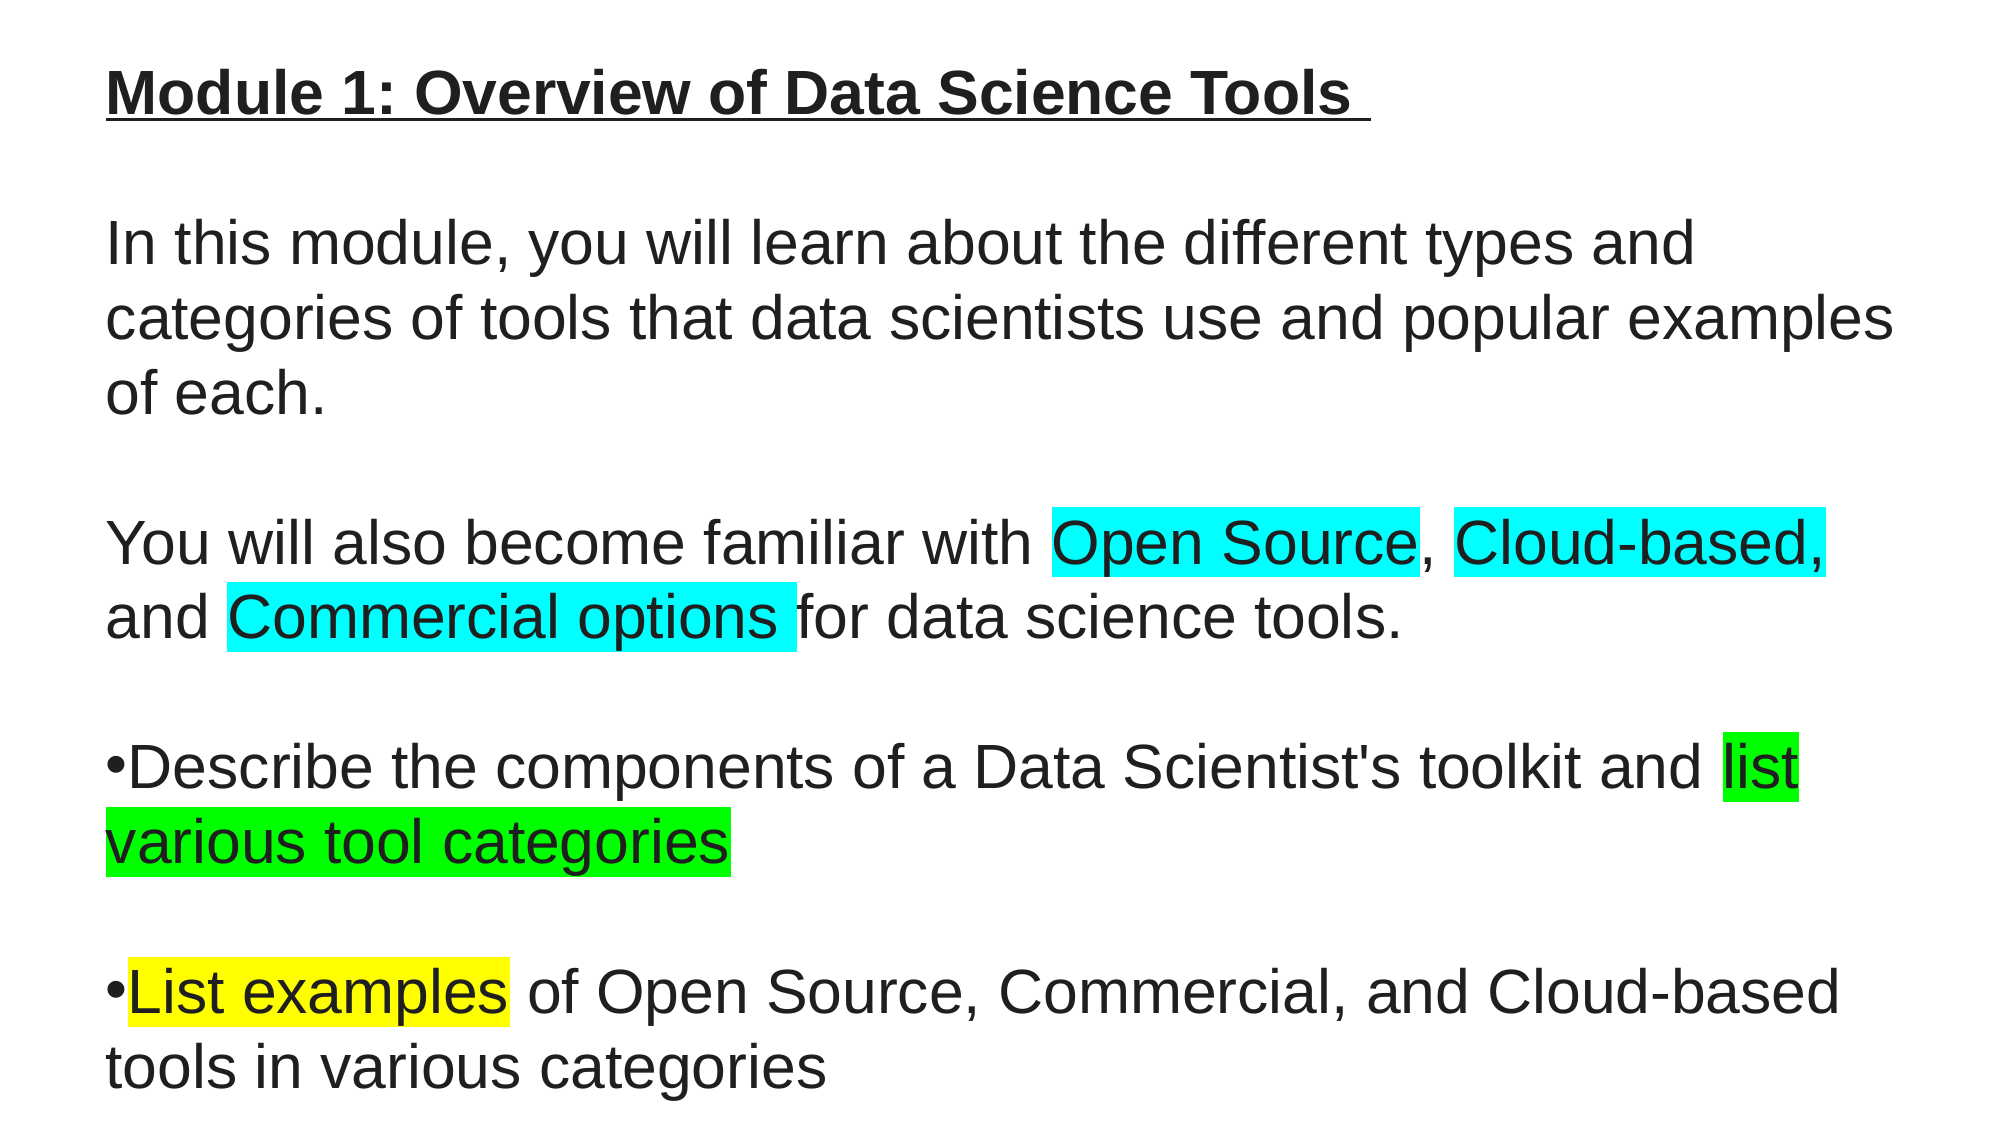

Module 1: Overview of Data Science Tools

In this module, you will learn about the different types and categories of tools that data scientists use and popular examples of each.

You will also become familiar with Open Source, Cloud-based, and Commercial options for data science tools.

Describe the components of a Data Scientist's toolkit and list various tool categories

List examples of Open Source, Commercial, and Cloud-based tools in various categories